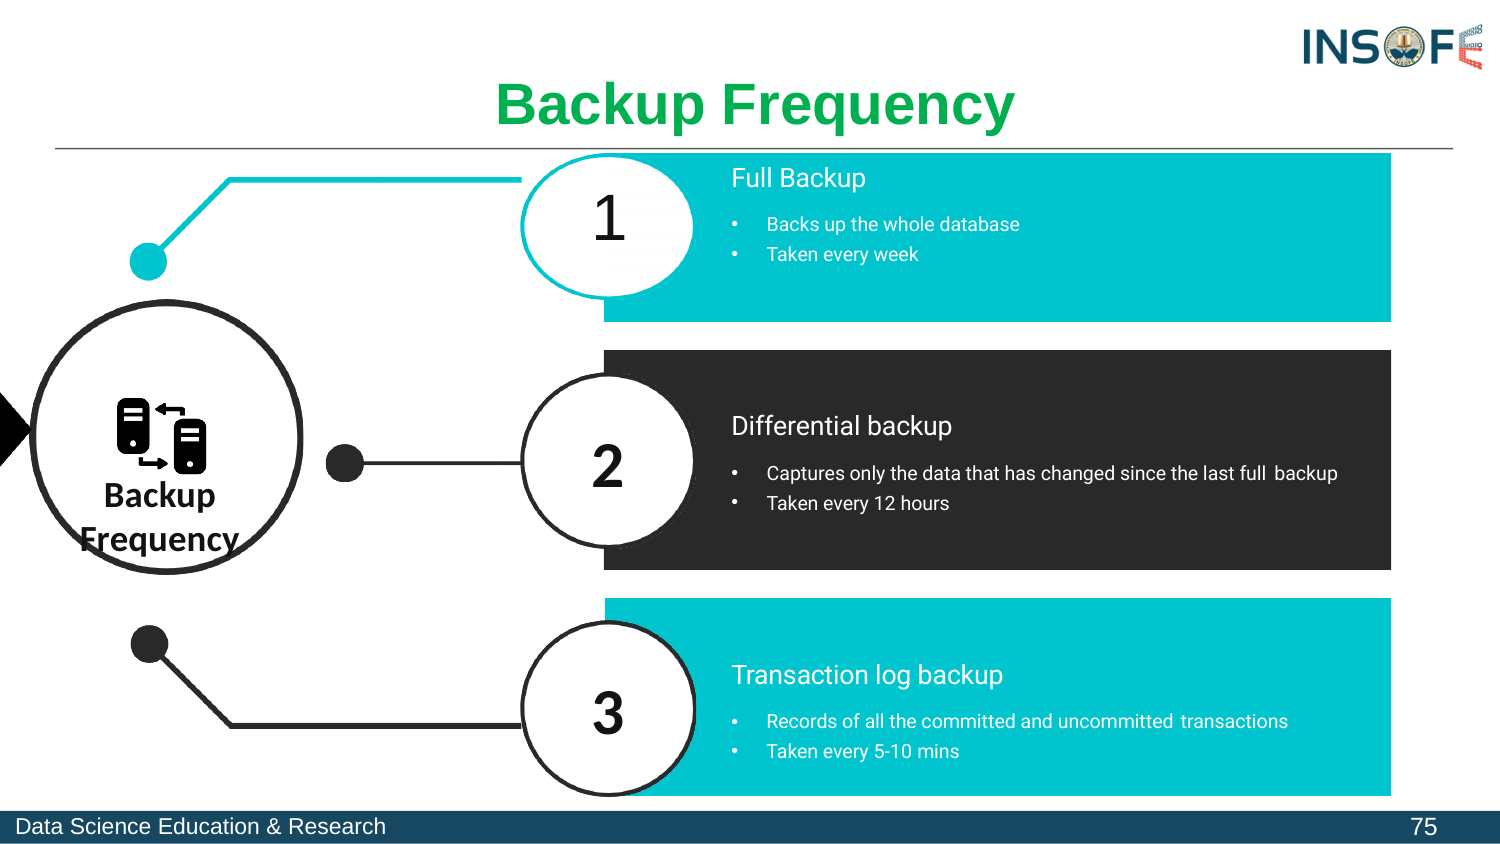

Backup Frequency

Full Backup

# 1
Backs up the whole database
Taken every week

Differential backup
2

Captures only the data that has changed since the last full backup
Taken every 12 hours
Backup  Frequency

Transaction log backup
3
Records of all the committed and uncommitted transactions
Taken every 5-10 mins
75
Data Science Education & Research